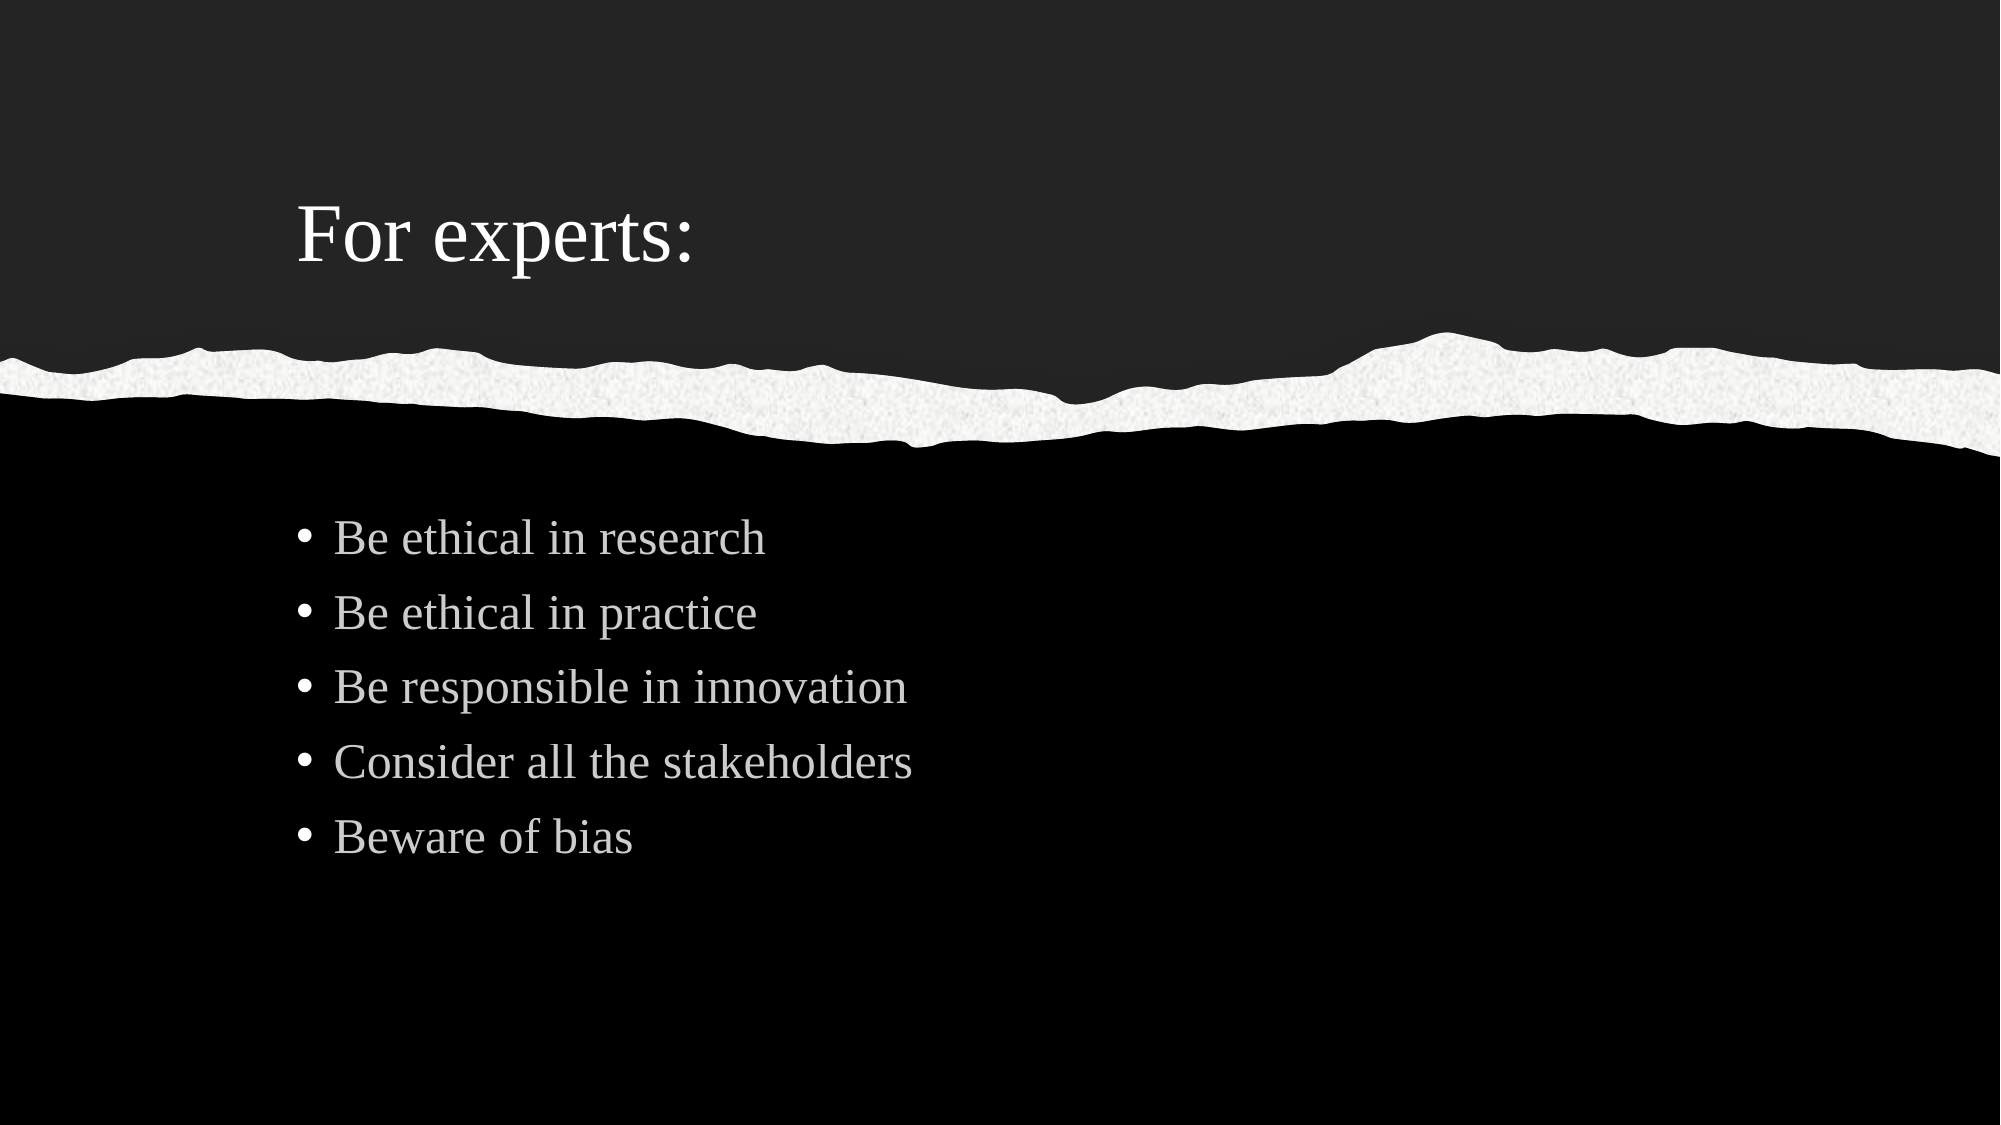

# For experts:

Be ethical in research
Be ethical in practice
Be responsible in innovation
Consider all the stakeholders
Beware of bias